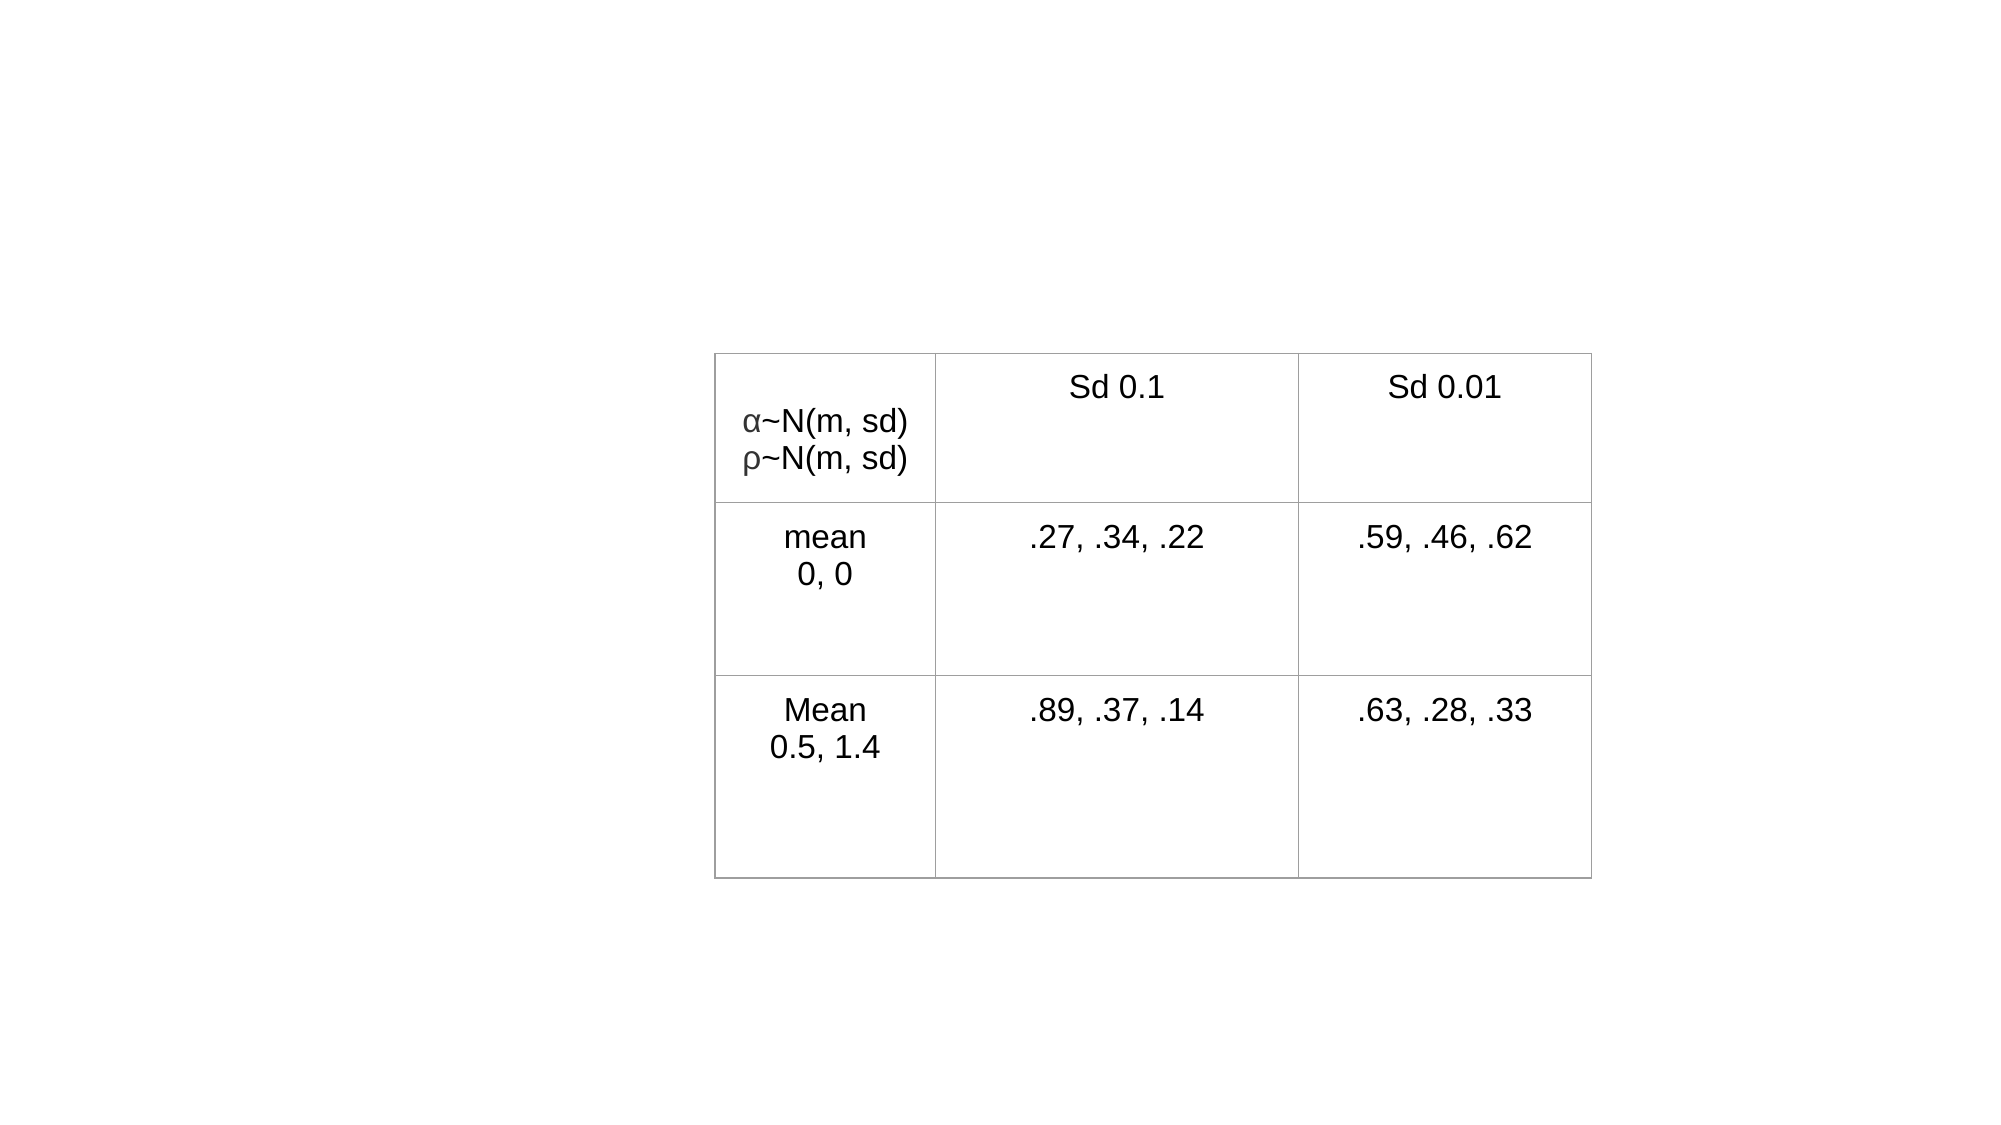

| α~N(m, sd) ρ~N(m, sd) | Sd 0.1 | Sd 0.01 |
| --- | --- | --- |
| mean 0, 0 | .27, .34, .22 | .59, .46, .62 |
| Mean 0.5, 1.4 | .89, .37, .14 | .63, .28, .33 |